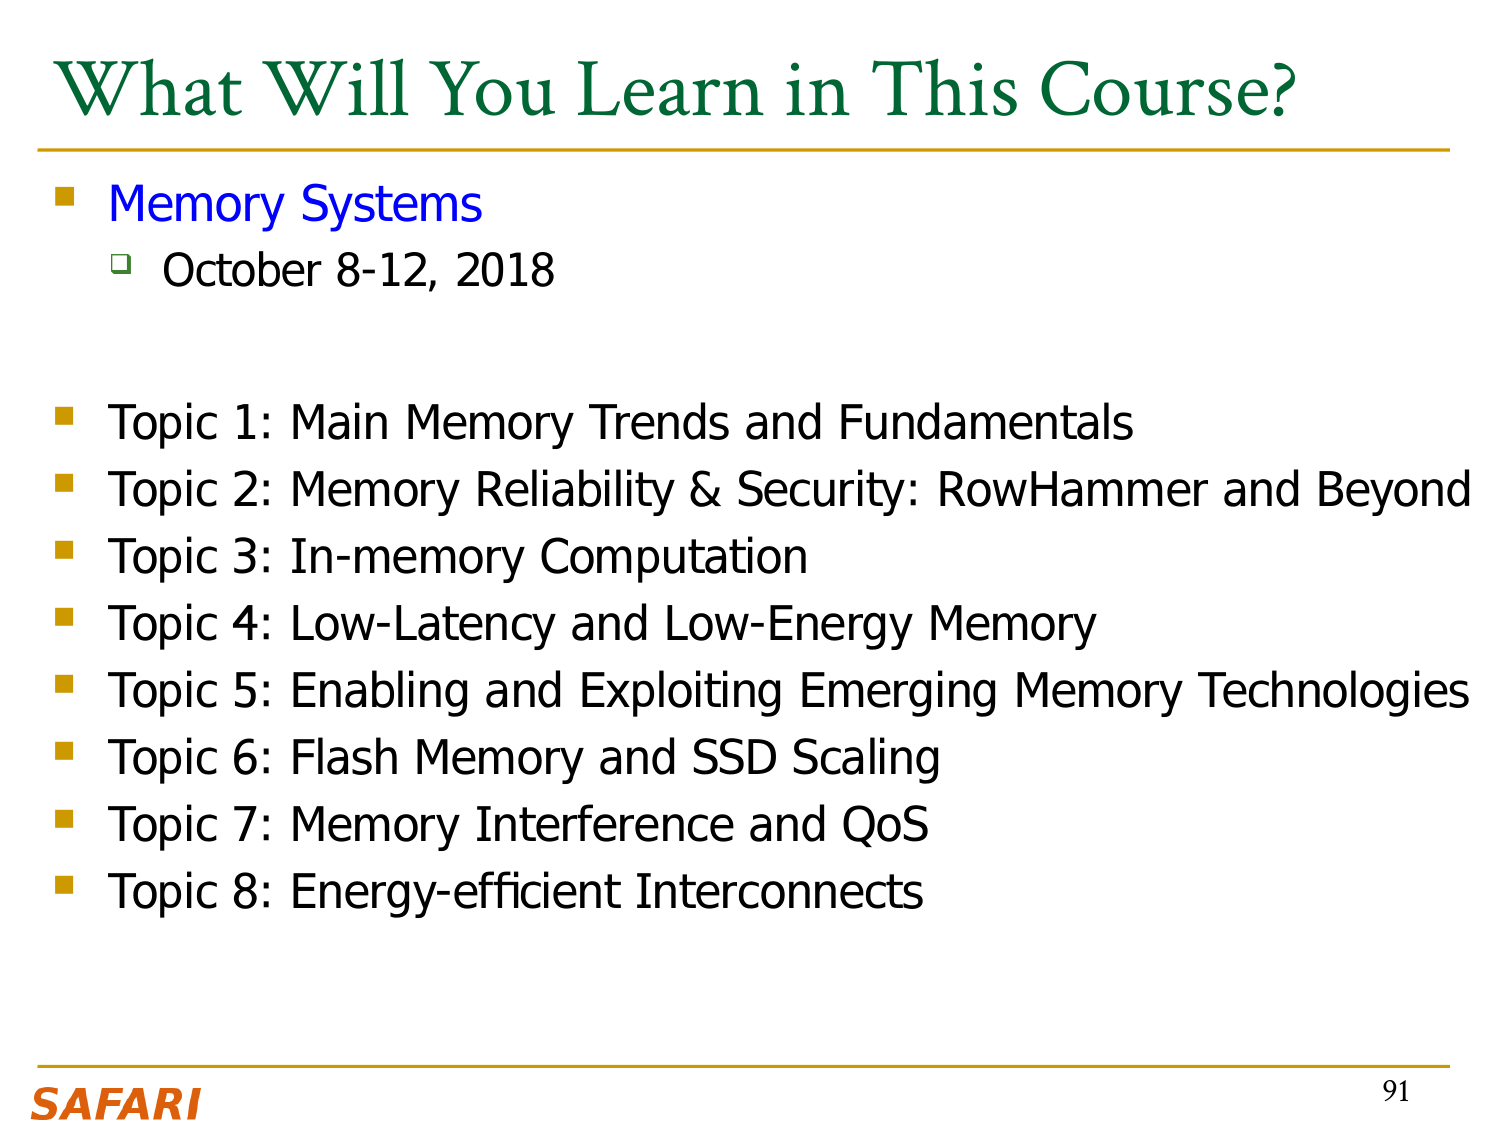

# What Will You Learn in This Course?
Memory Systems
October 8-12, 2018

Topic 1: Main Memory Trends and Fundamentals
Topic 2: Memory Reliability & Security: RowHammer and Beyond
Topic 3: In-memory Computation
Topic 4: Low-Latency and Low-Energy Memory
Topic 5: Enabling and Exploiting Emerging Memory Technologies
Topic 6: Flash Memory and SSD Scaling
Topic 7: Memory Interference and QoS
Topic 8: Energy-efficient Interconnects

91